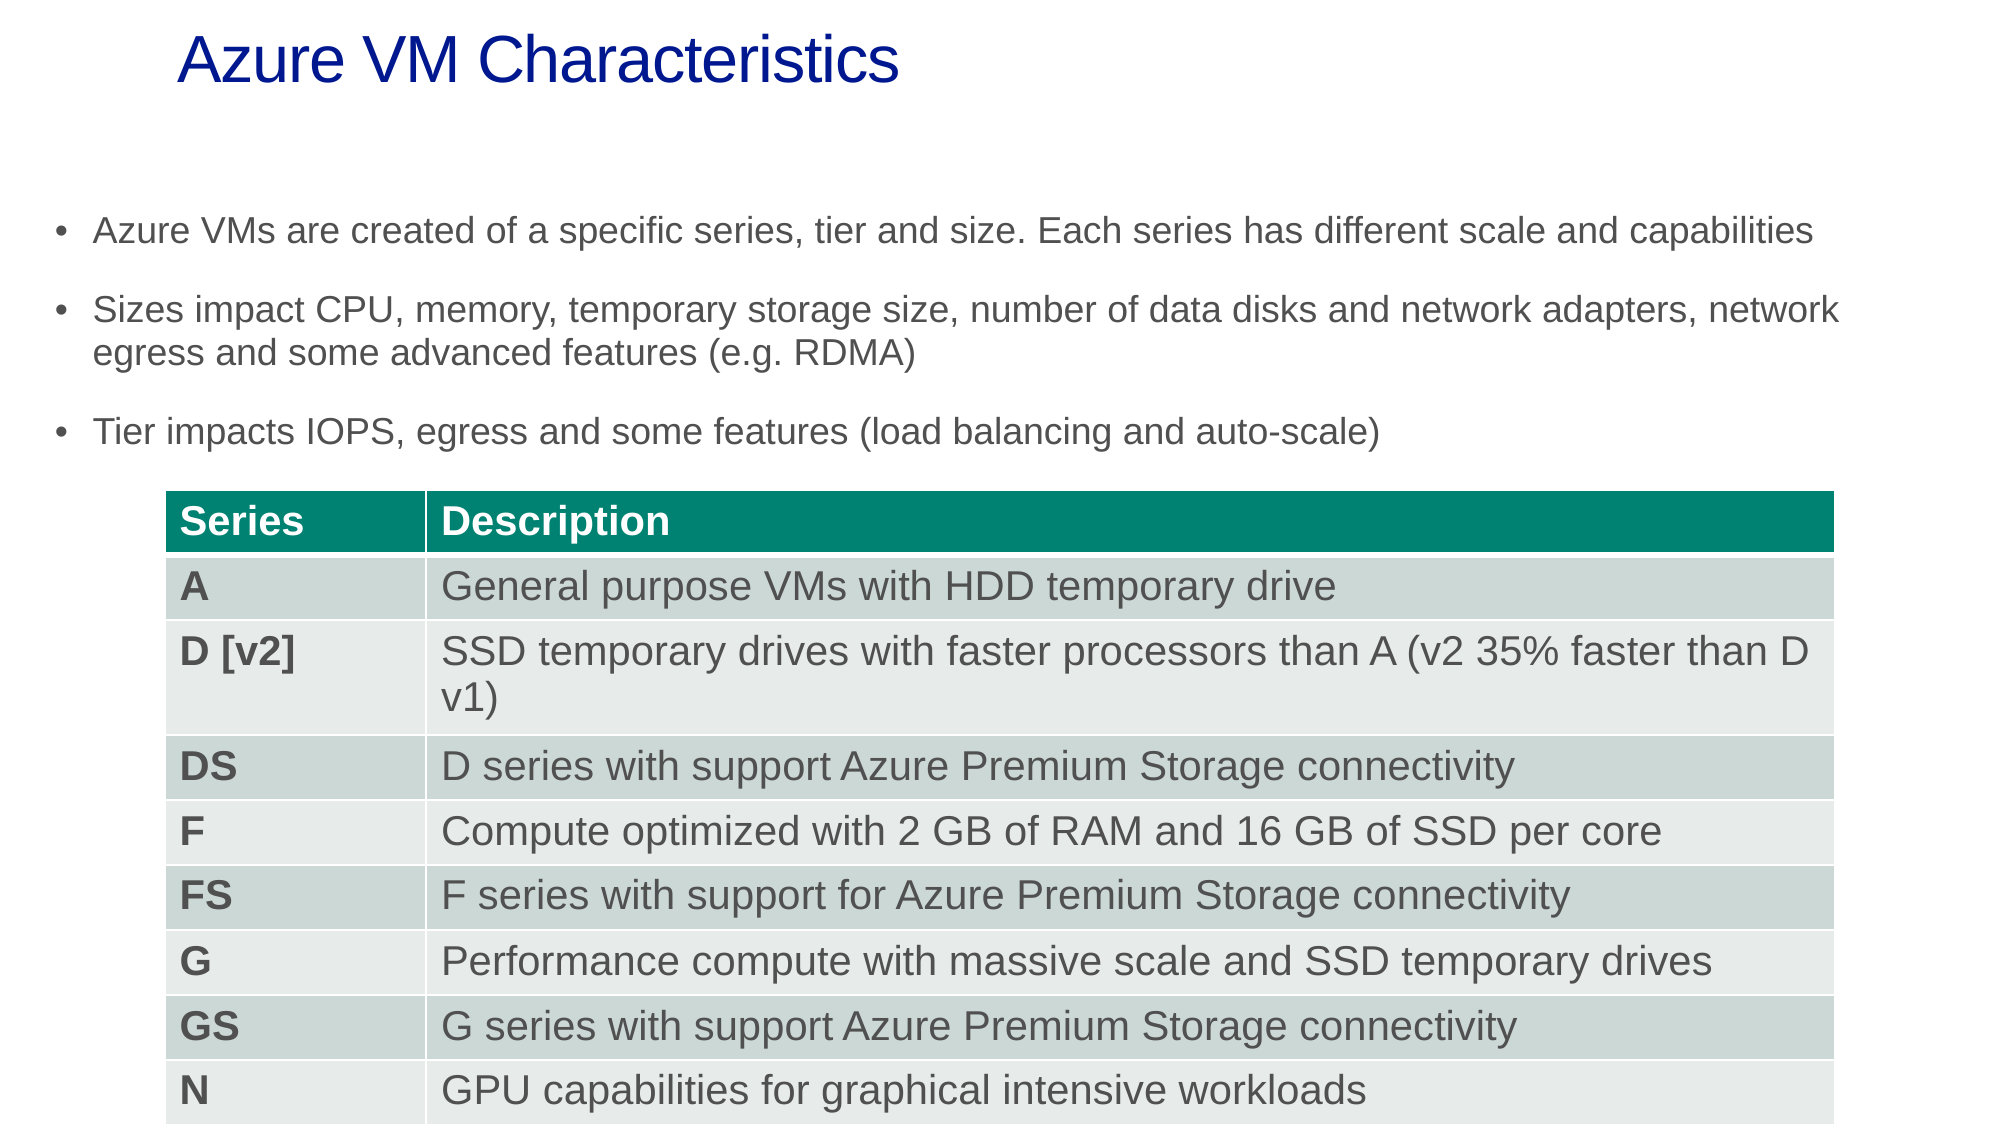

# Azure VM Characteristics
Azure VMs are created of a specific series, tier and size. Each series has different scale and capabilities
Sizes impact CPU, memory, temporary storage size, number of data disks and network adapters, network egress and some advanced features (e.g. RDMA)
Tier impacts IOPS, egress and some features (load balancing and auto-scale)

| Series | Description |
| --- | --- |
| A | General purpose VMs with HDD temporary drive |
| D [v2] | SSD temporary drives with faster processors than A (v2 35% faster than D v1) |
| DS | D series with support Azure Premium Storage connectivity |
| F | Compute optimized with 2 GB of RAM and 16 GB of SSD per core |
| FS | F series with support for Azure Premium Storage connectivity |
| G | Performance compute with massive scale and SSD temporary drives |
| GS | G series with support Azure Premium Storage connectivity |
| N | GPU capabilities for graphical intensive workloads |